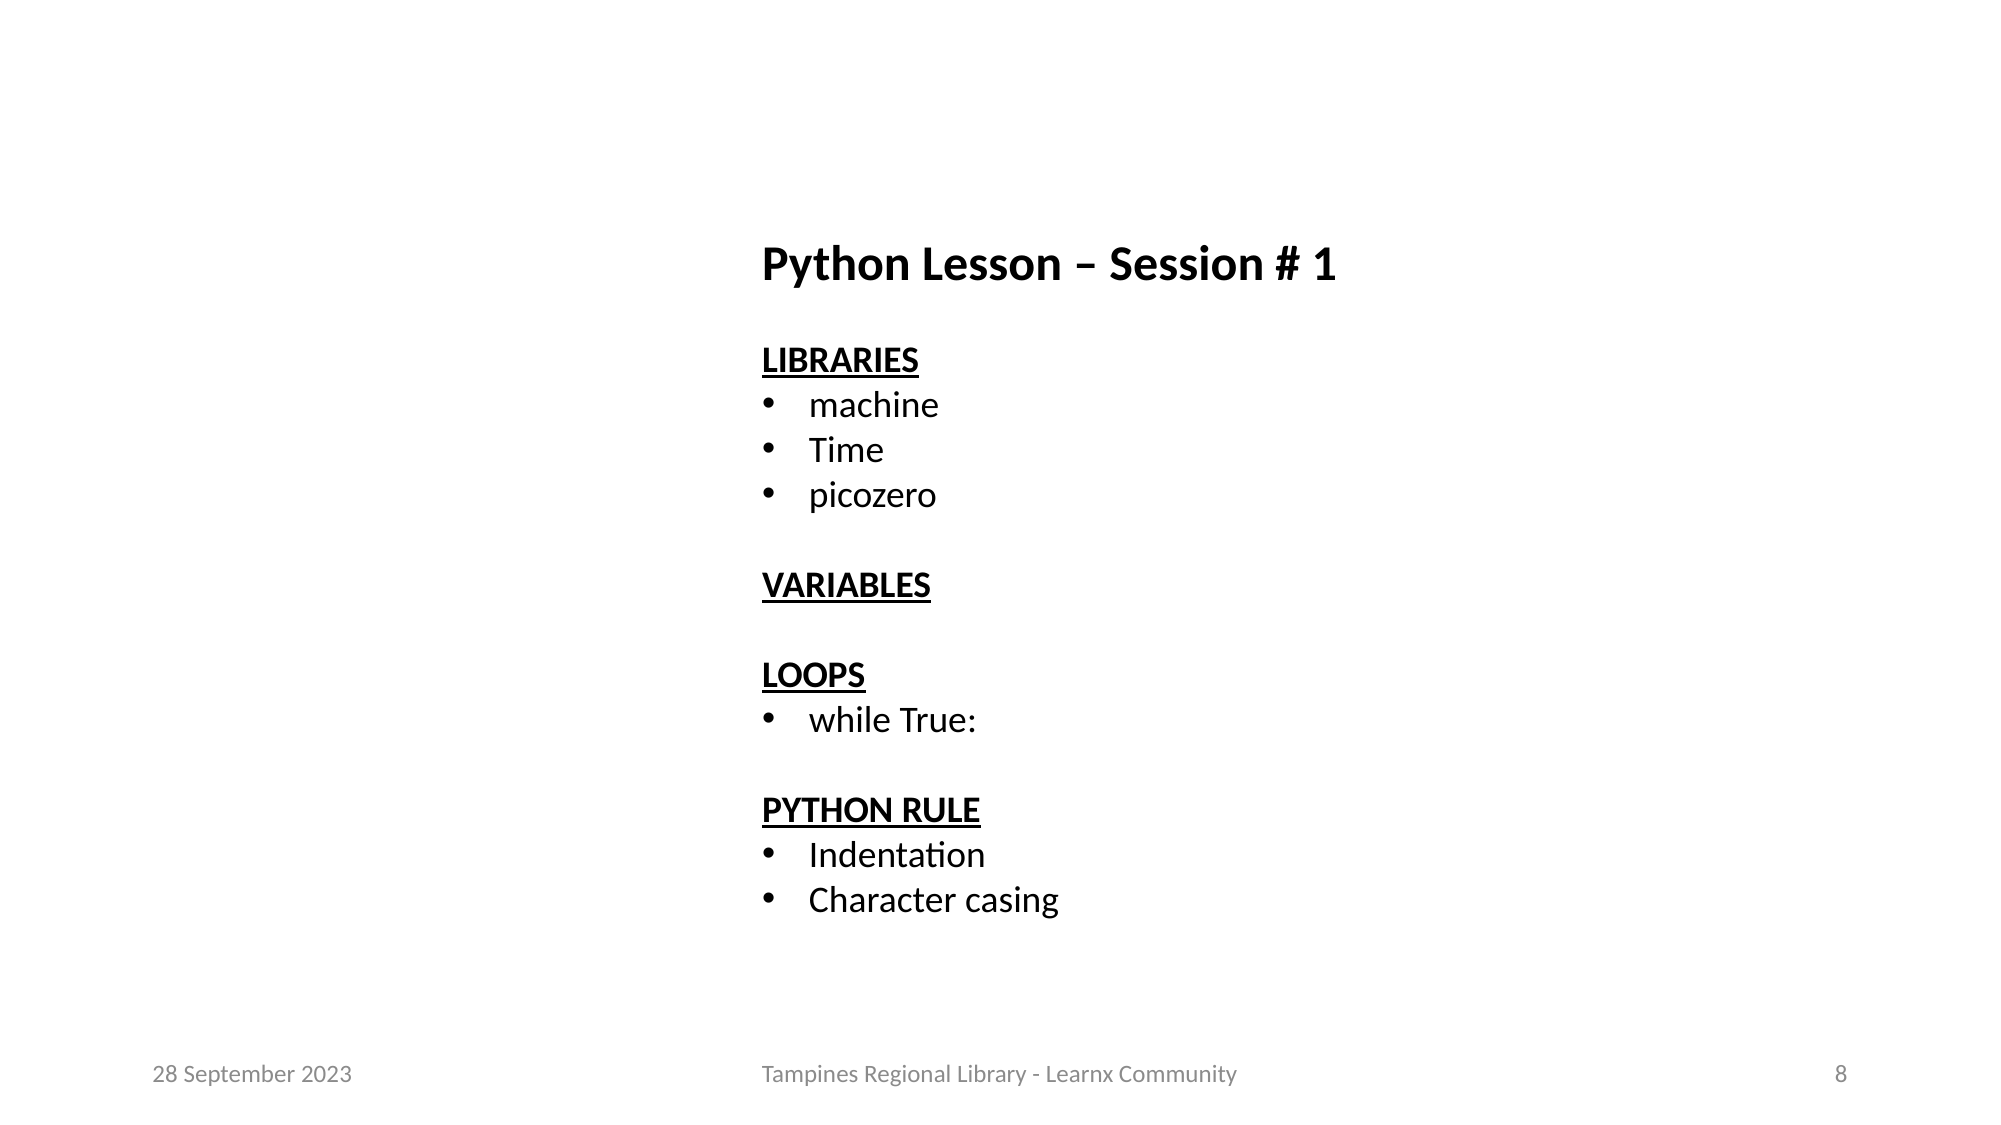

Python Lesson – Session # 1

LIBRARIES
machine
Time
picozero

VARIABLES

LOOPS
while True:

PYTHON RULE
Indentation
Character casing

28 September 2023
Tampines Regional Library - Learnx Community
8